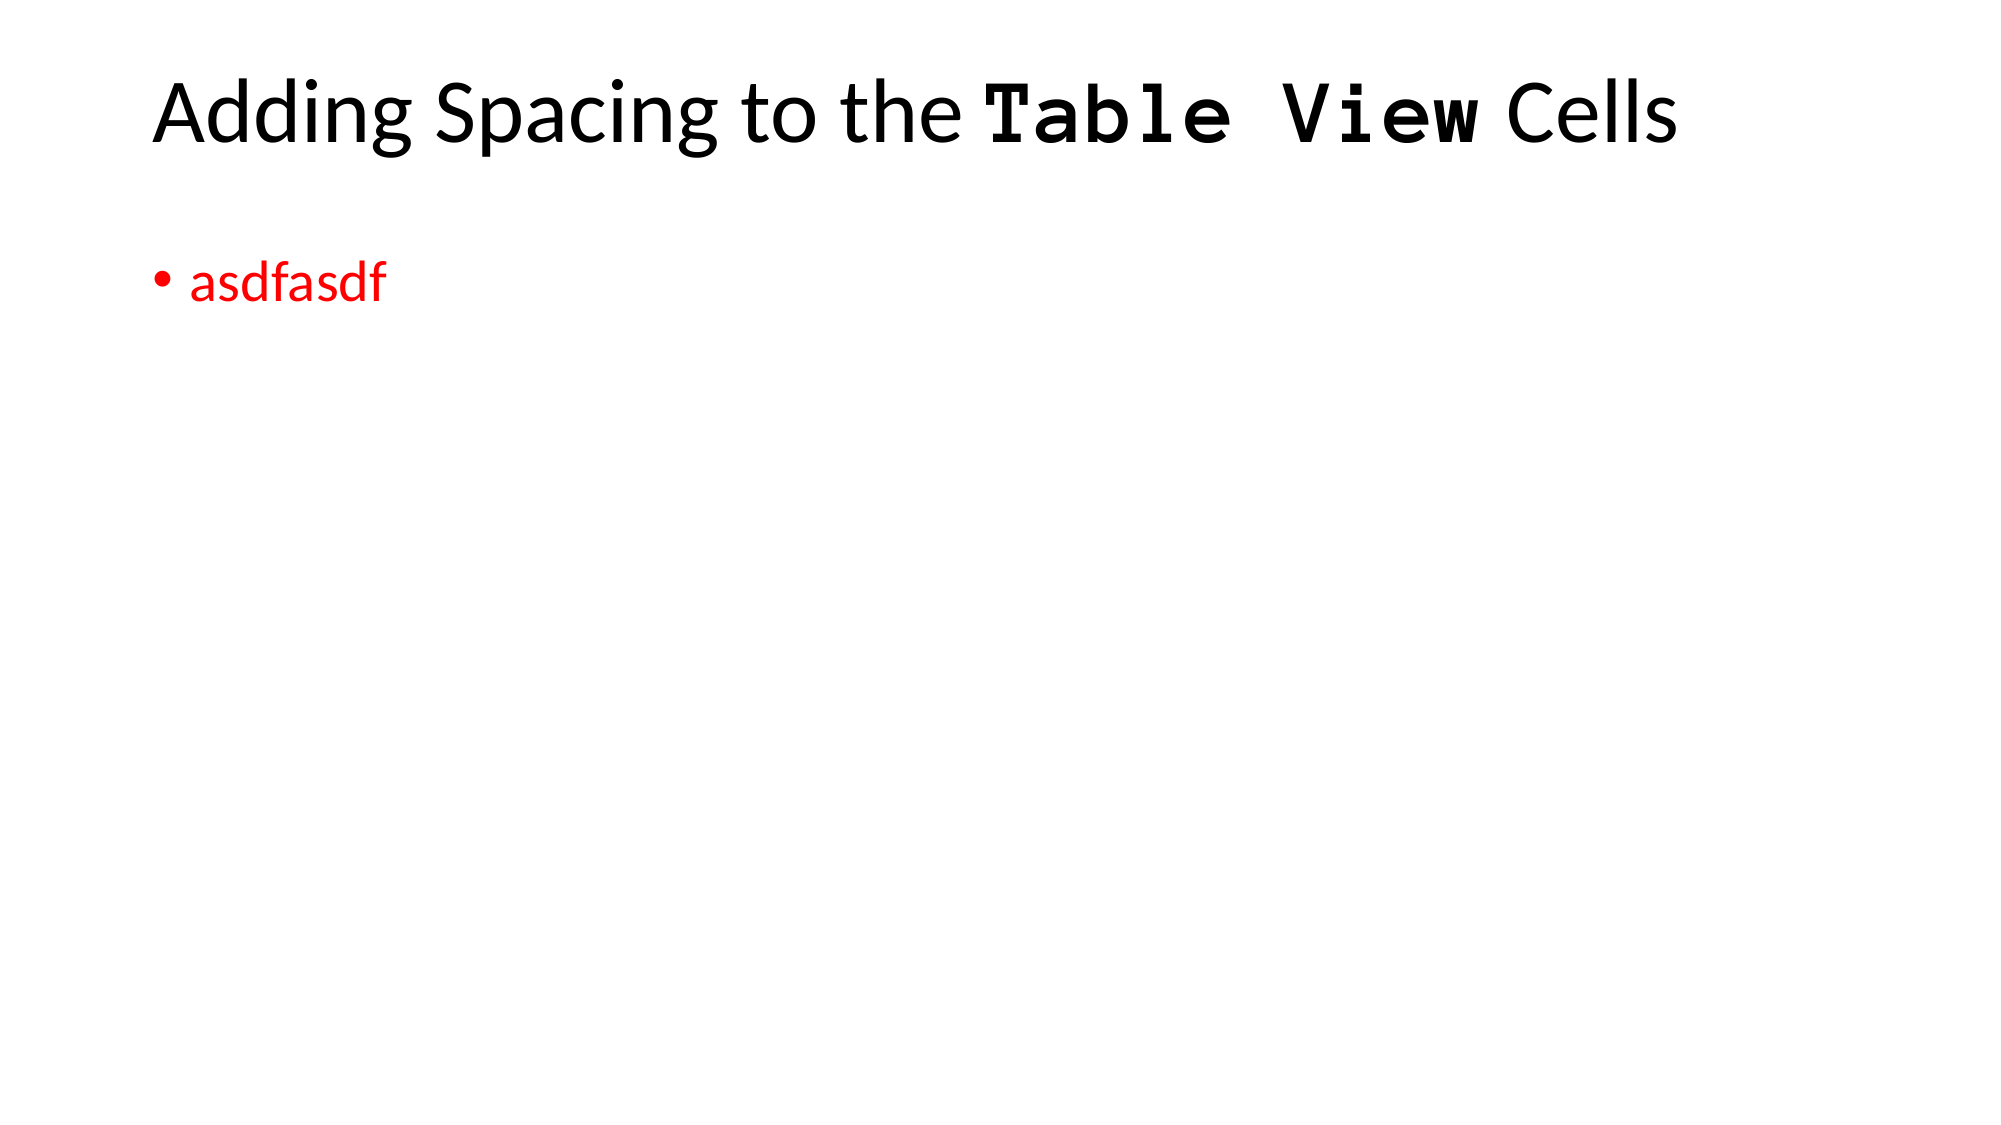

# Adding Spacing to the Table View Cells
asdfasdf